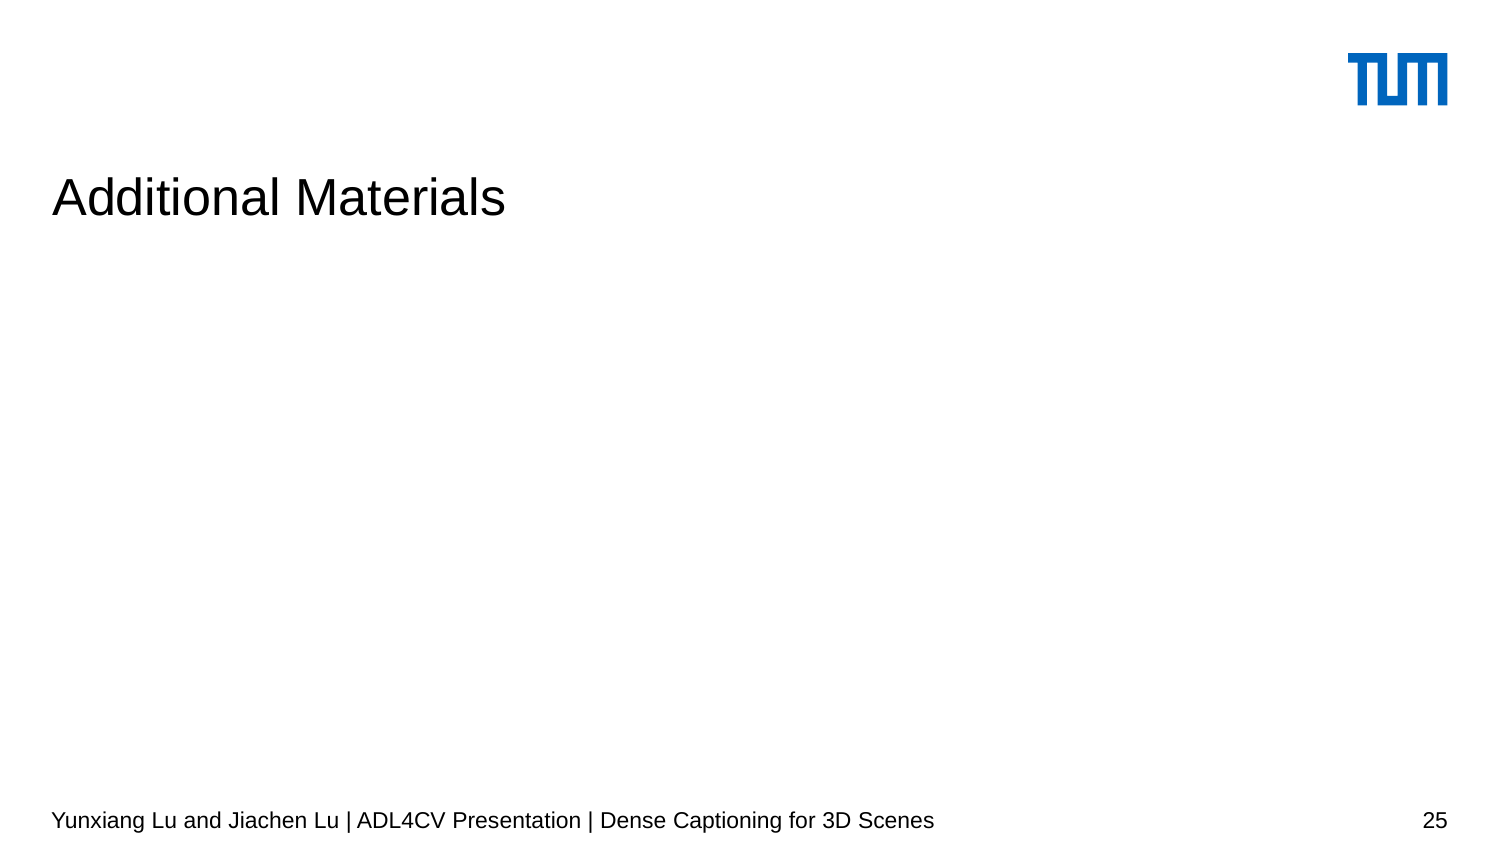

# Additional Materials

Yunxiang Lu and Jiachen Lu | ADL4CV Presentation | Dense Captioning for 3D Scenes
25